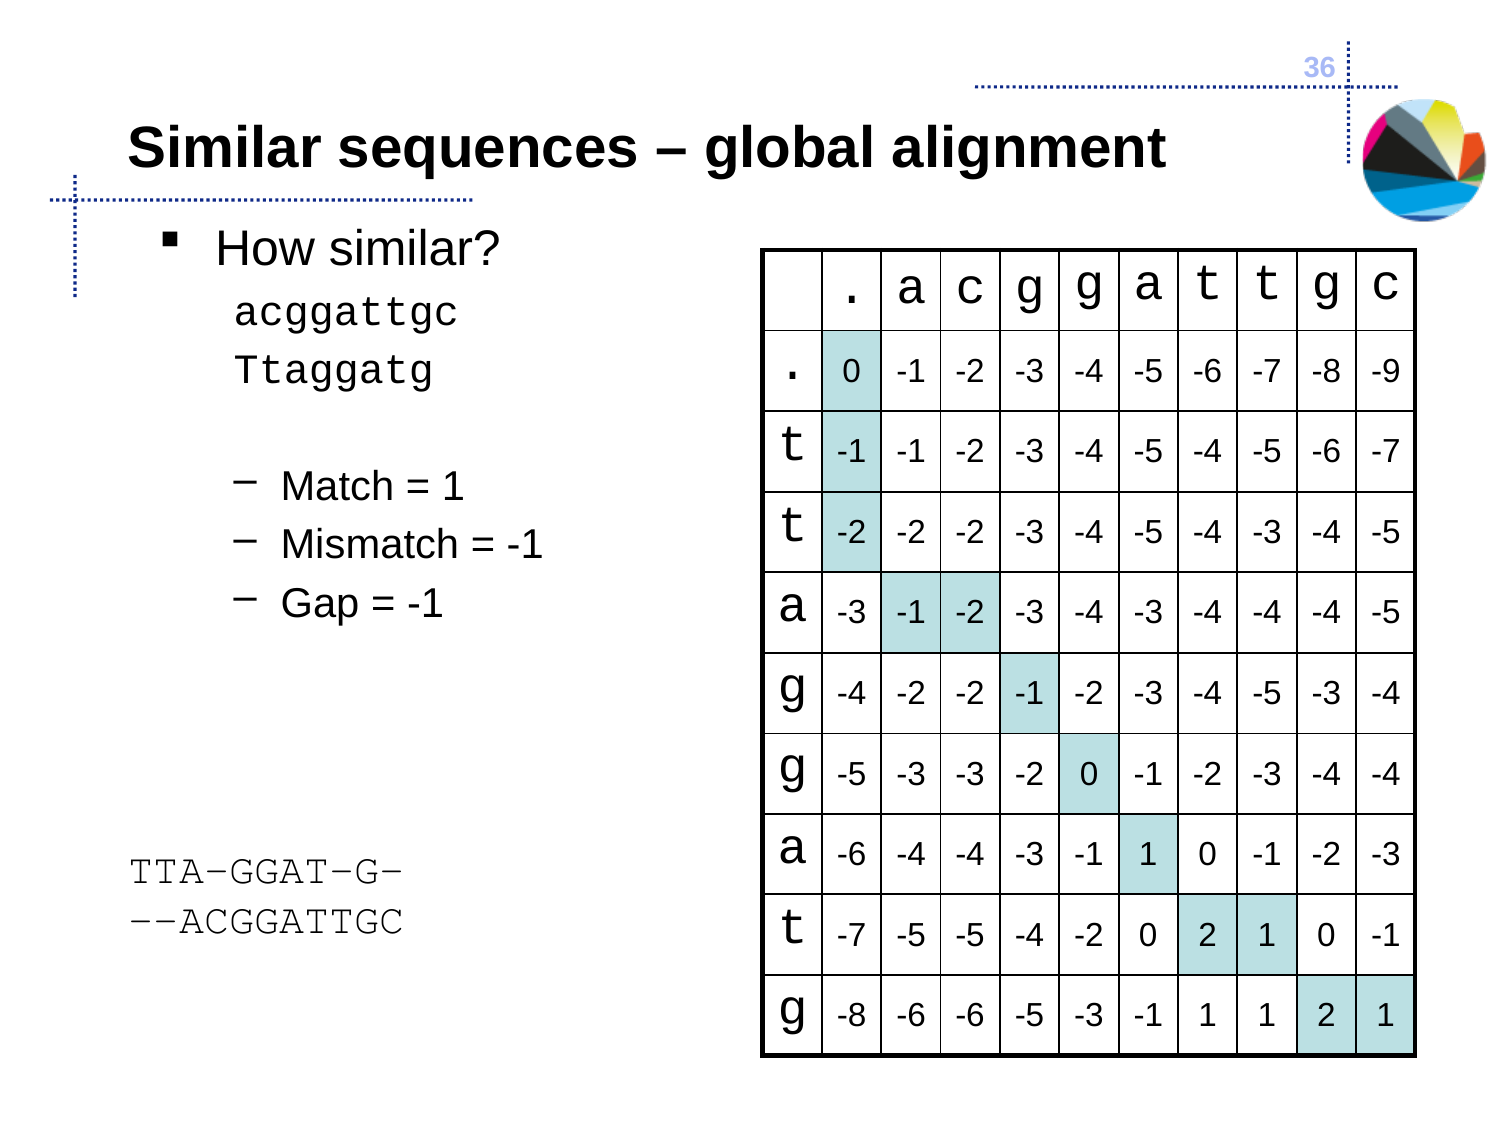

36
# Similar sequences – global alignment
How similar?
acggattgc
Ttaggatg

Match = 1
Mismatch = -1
Gap = -1

|  | . | a | c | g | g | a | t | t | g | c |
| --- | --- | --- | --- | --- | --- | --- | --- | --- | --- | --- |
| . | 0 | -1 | -2 | -3 | -4 | -5 | -6 | -7 | -8 | -9 |
| t | -1 | -1 | -2 | -3 | -4 | -5 | -4 | -5 | -6 | -7 |
| t | -2 | -2 | -2 | -3 | -4 | -5 | -4 | -3 | -4 | -5 |
| a | -3 | -1 | -2 | -3 | -4 | -3 | -4 | -4 | -4 | -5 |
| g | -4 | -2 | -2 | -1 | -2 | -3 | -4 | -5 | -3 | -4 |
| g | -5 | -3 | -3 | -2 | 0 | -1 | -2 | -3 | -4 | -4 |
| a | -6 | -4 | -4 | -3 | -1 | 1 | 0 | -1 | -2 | -3 |
| t | -7 | -5 | -5 | -4 | -2 | 0 | 2 | 1 | 0 | -1 |
| g | -8 | -6 | -6 | -5 | -3 | -1 | 1 | 1 | 2 | 1 |
TTA-GGAT-G-
--ACGGATTGC